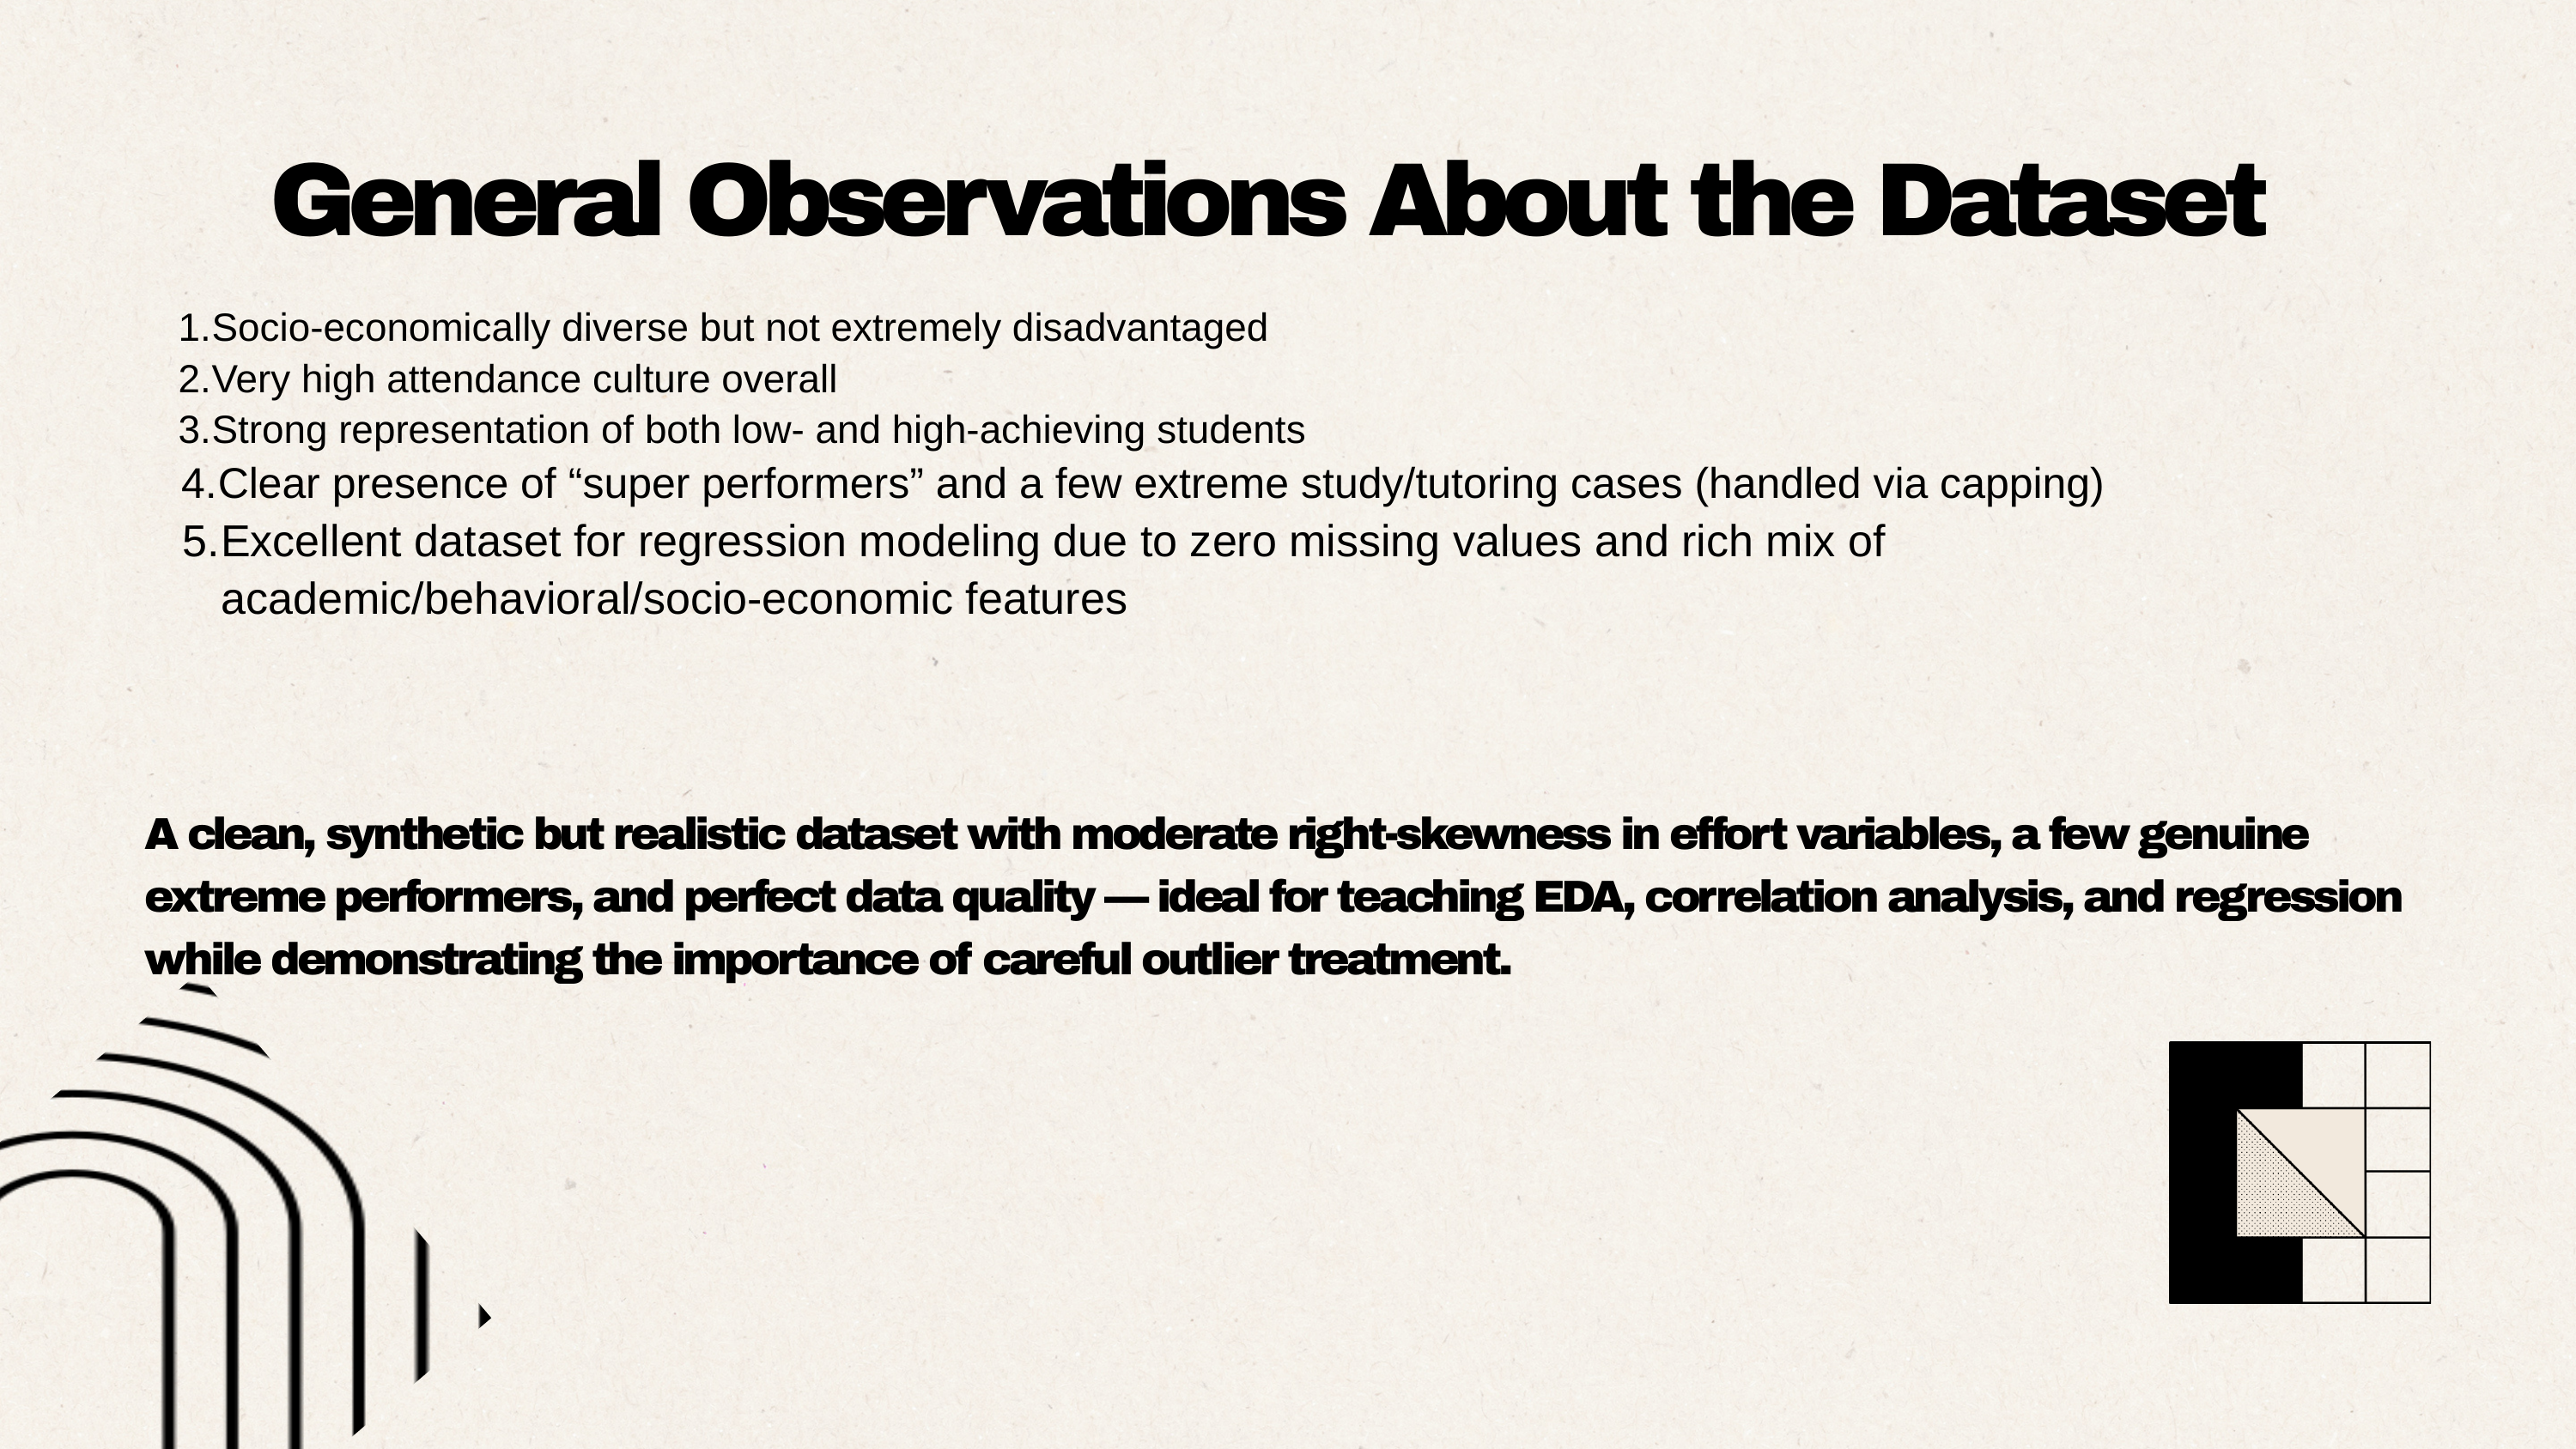

General Observations About the Dataset
Socio-economically diverse but not extremely disadvantaged
Very high attendance culture overall
Strong representation of both low- and high-achieving students
Clear presence of “super performers” and a few extreme study/tutoring cases (handled via capping)
Excellent dataset for regression modeling due to zero missing values and rich mix of academic/behavioral/socio-economic features
A clean, synthetic but realistic dataset with moderate right-skewness in effort variables, a few genuine extreme performers, and perfect data quality — ideal for teaching EDA, correlation analysis, and regression while demonstrating the importance of careful outlier treatment.